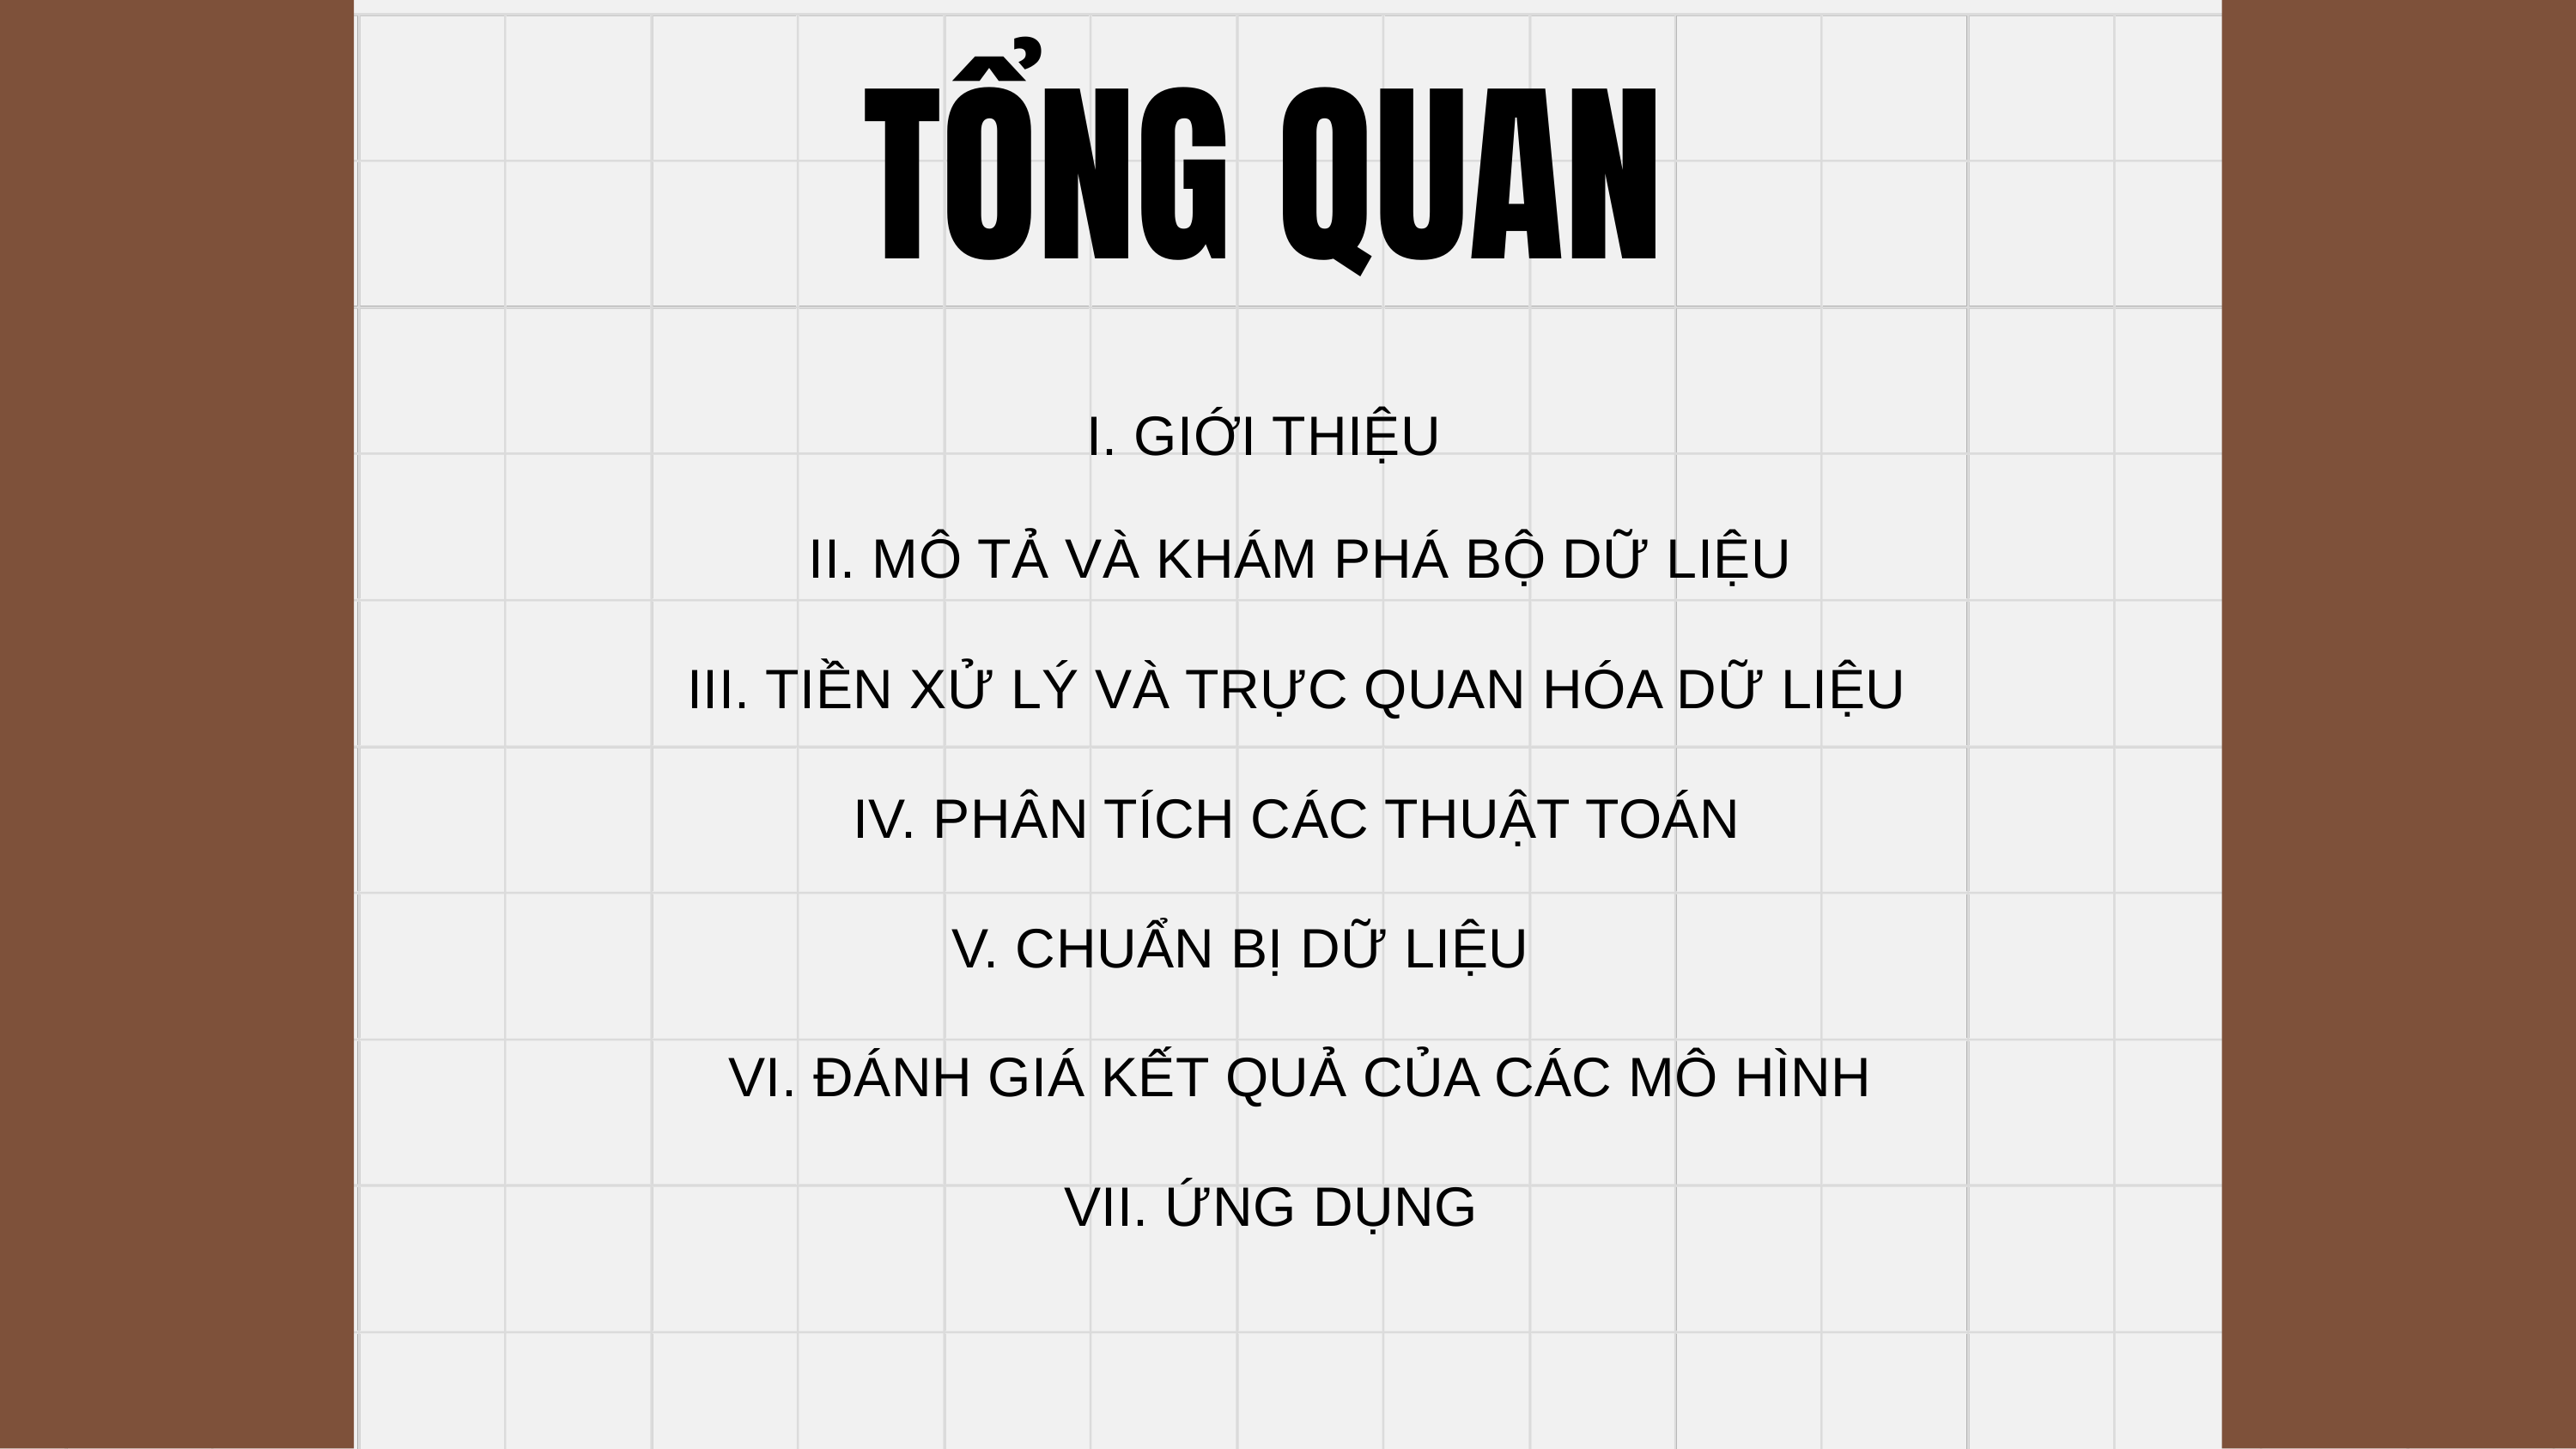

TỔNG QUAN
I. GIỚI THIỆU
II. MÔ TẢ VÀ KHÁM PHÁ BỘ DỮ LIỆU
III. TIỀN XỬ LÝ VÀ TRỰC QUAN HÓA DỮ LIỆU
IV. PHÂN TÍCH CÁC THUẬT TOÁN
V. CHUẨN BỊ DỮ LIỆU
VI. ĐÁNH GIÁ KẾT QUẢ CỦA CÁC MÔ HÌNH
VII. ỨNG DỤNG